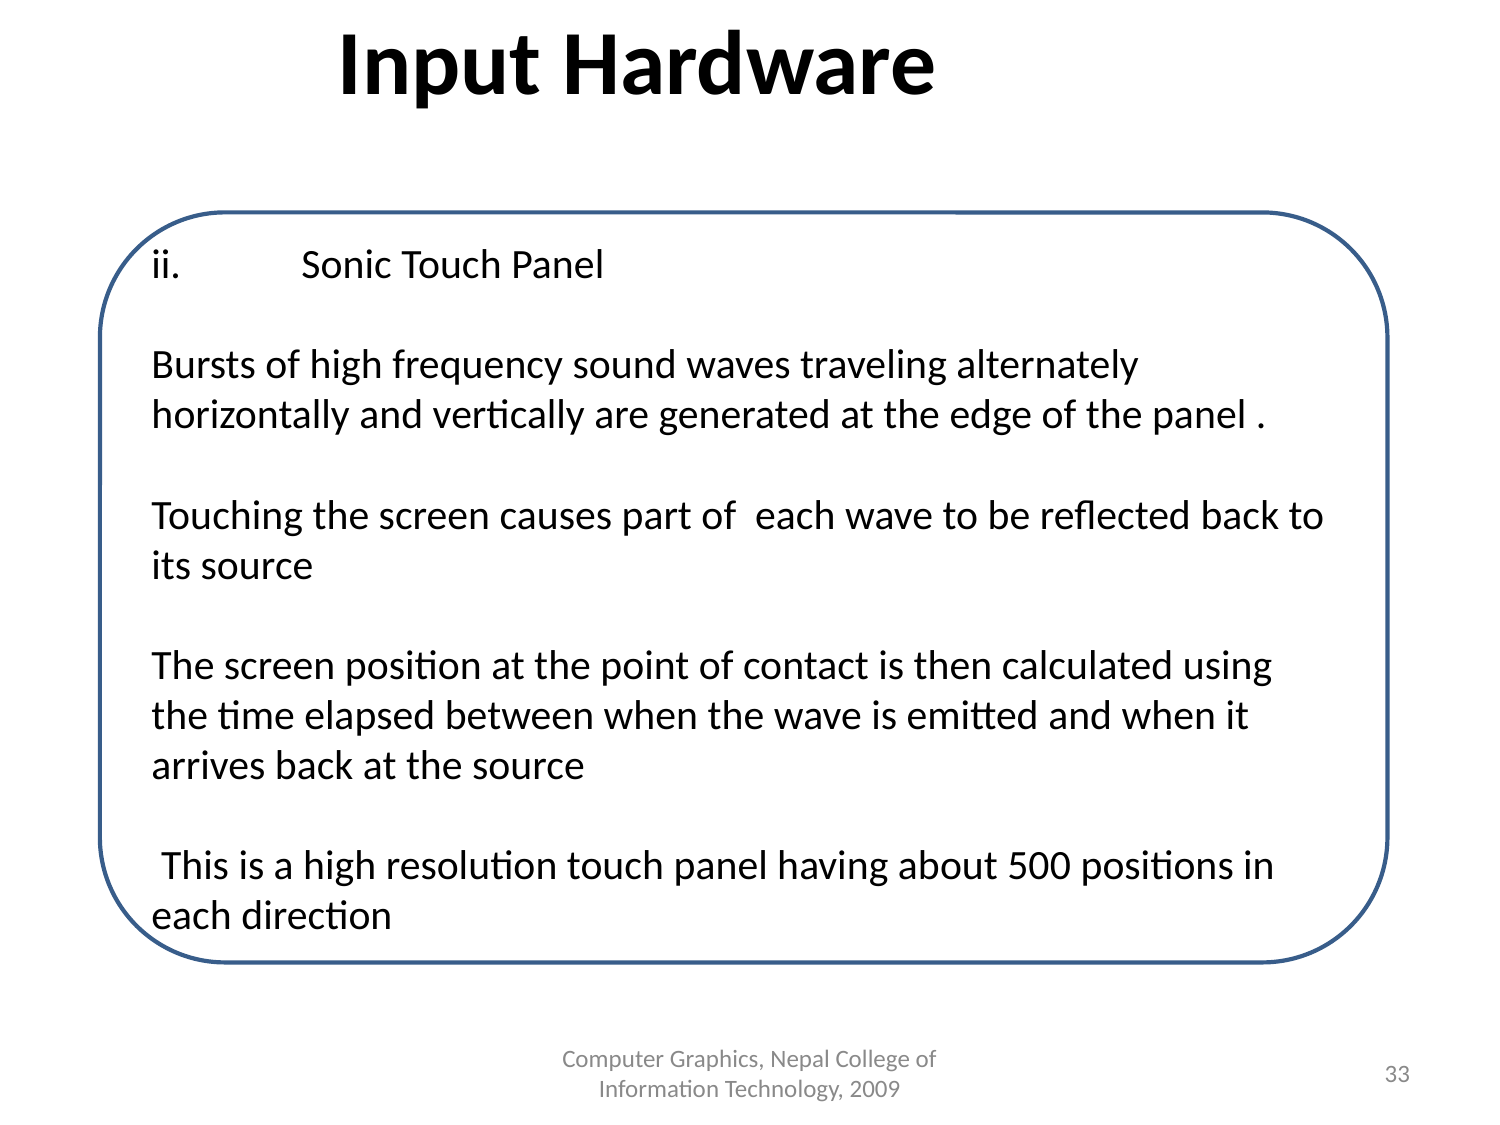

Input Hardware

ii.	Sonic Touch Panel

Bursts of high frequency sound waves traveling alternately horizontally and vertically are generated at the edge of the panel .

Touching the screen causes part of  each wave to be reflected back to its source

The screen position at the point of contact is then calculated using the time elapsed between when the wave is emitted and when it arrives back at the source

 This is a high resolution touch panel having about 500 positions in each direction

Computer Graphics, Nepal College of Information Technology, 2009
33